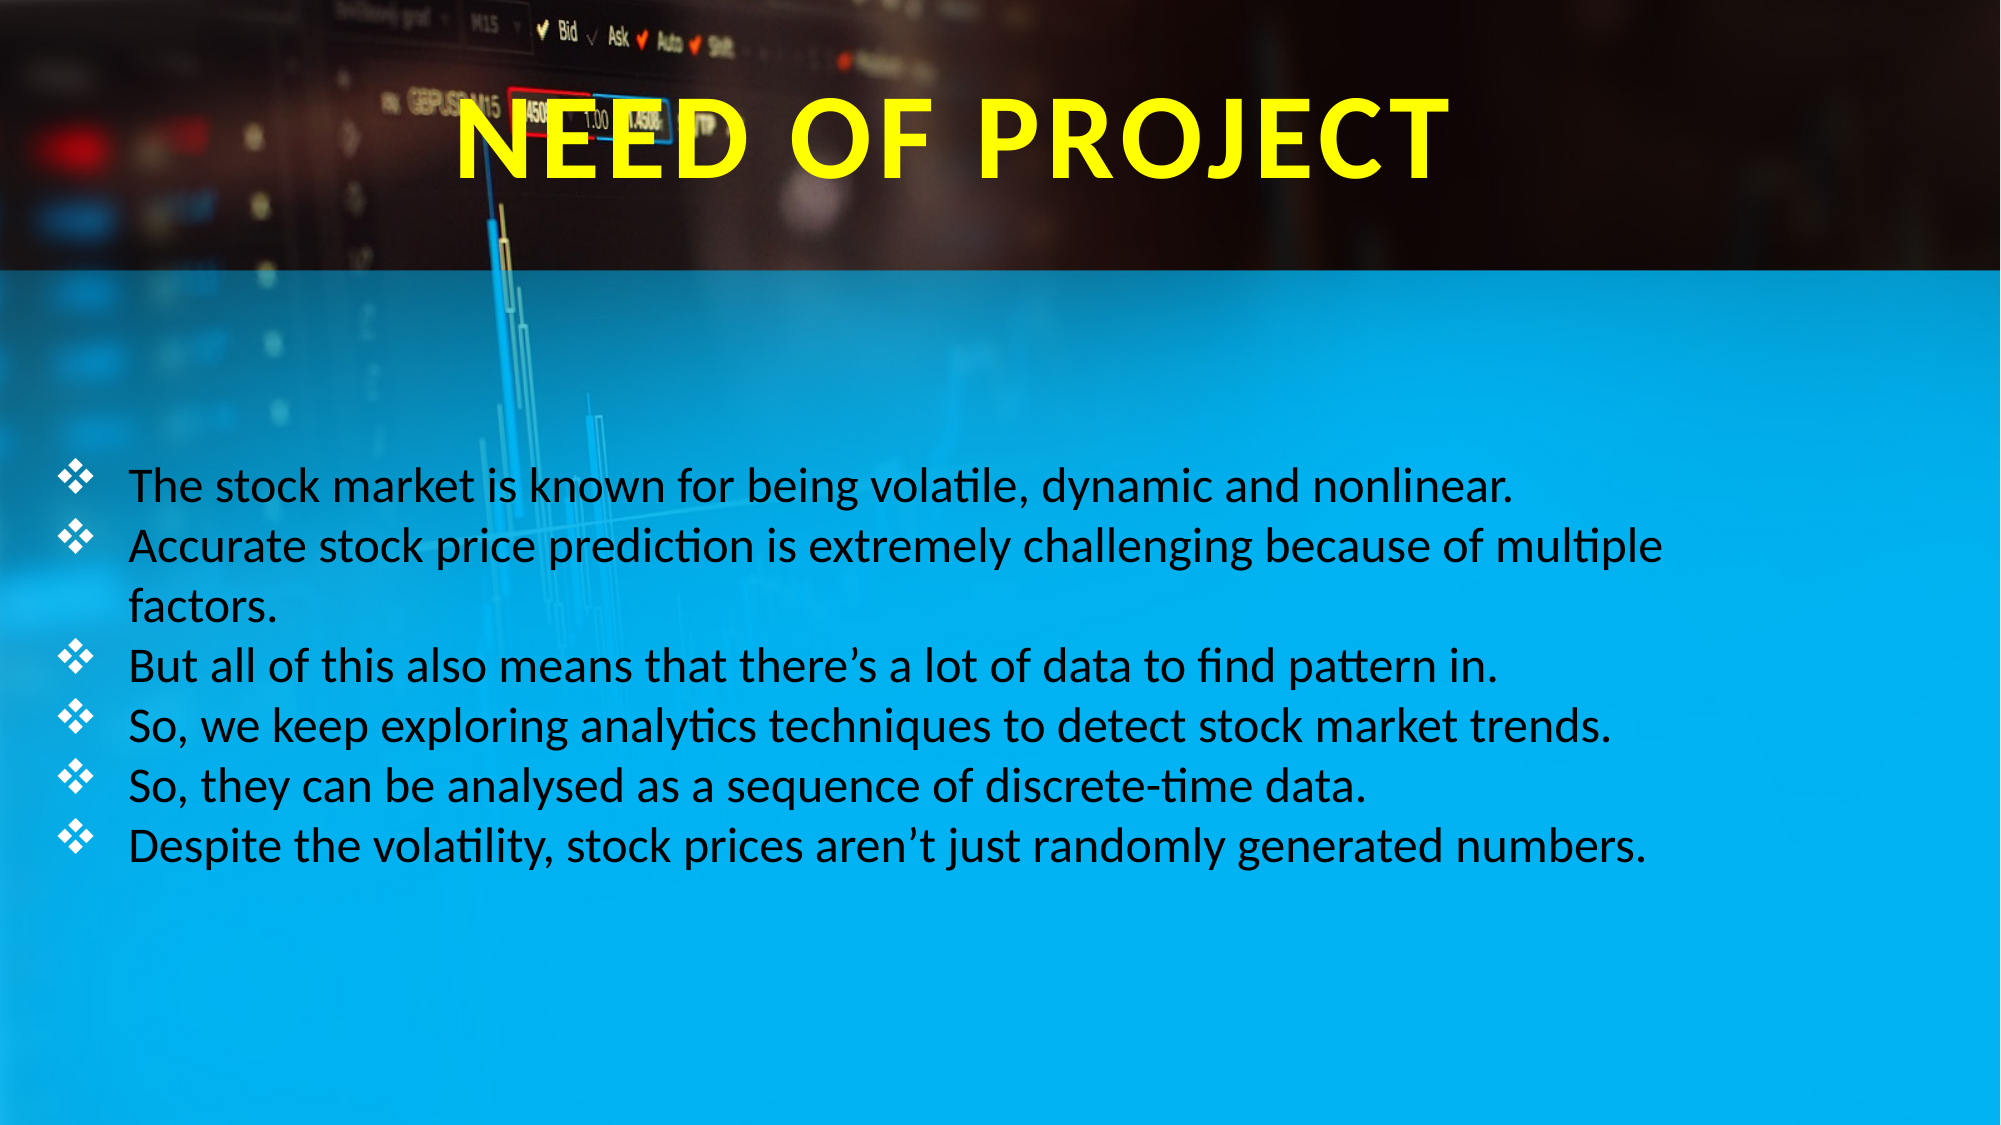

# NEED OF PROJECT
The stock market is known for being volatile, dynamic and nonlinear.
Accurate stock price prediction is extremely challenging because of multiple factors.
But all of this also means that there’s a lot of data to find pattern in.
So, we keep exploring analytics techniques to detect stock market trends.
So, they can be analysed as a sequence of discrete-time data.
Despite the volatility, stock prices aren’t just randomly generated numbers.